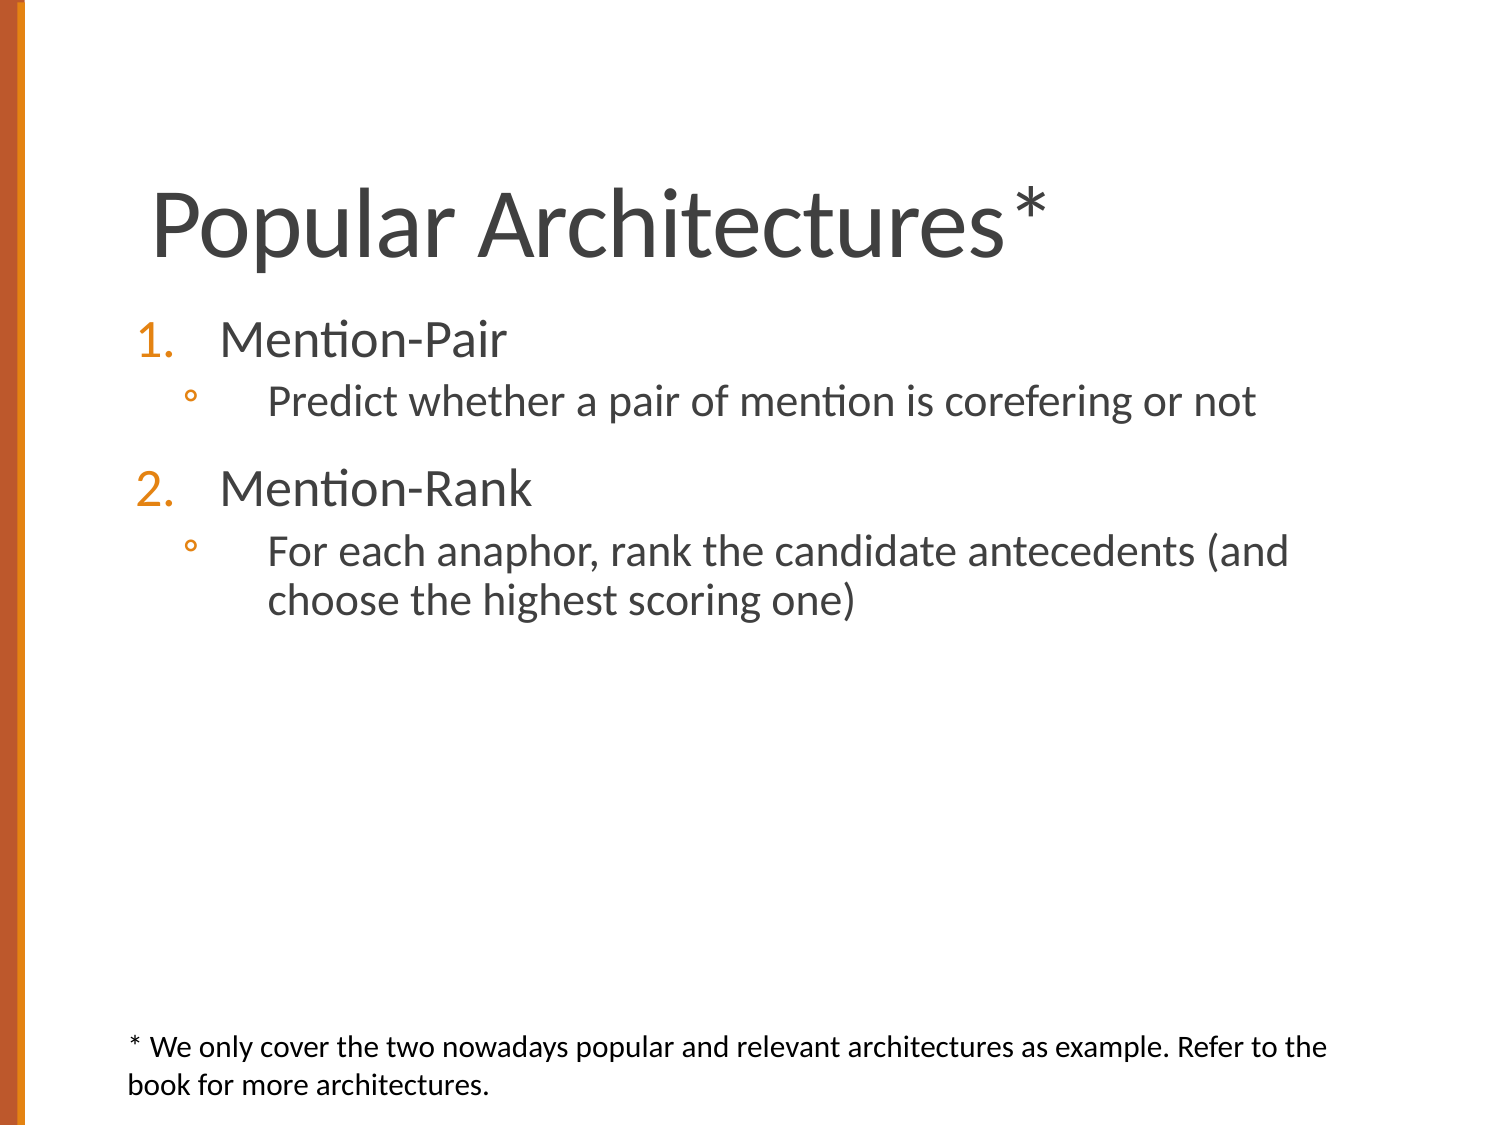

# Popular Architectures*
Mention-Pair
Predict whether a pair of mention is corefering or not
Mention-Rank
For each anaphor, rank the candidate antecedents (and choose the highest scoring one)
* We only cover the two nowadays popular and relevant architectures as example. Refer to the book for more architectures.